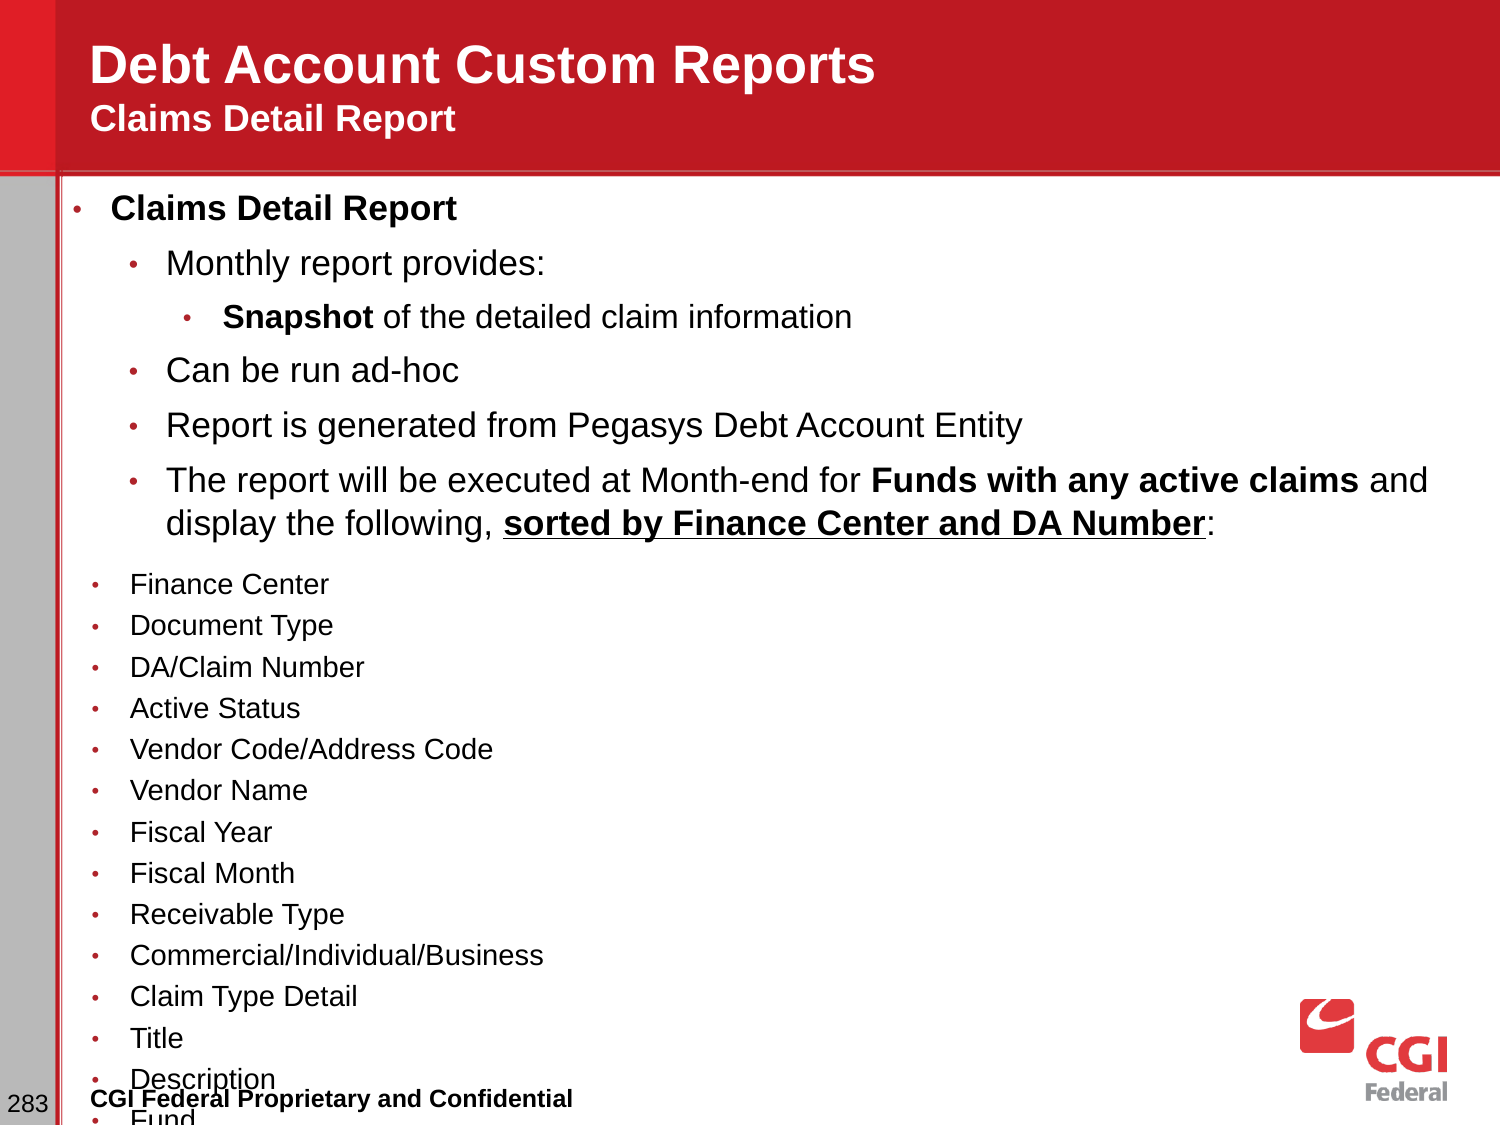

# Debt Account Custom Reports Claims Detail Report
Claims Detail Report
Monthly report provides:
Snapshot of the detailed claim information
Can be run ad-hoc
Report is generated from Pegasys Debt Account Entity
The report will be executed at Month-end for Funds with any active claims and display the following, sorted by Finance Center and DA Number:
Finance Center
Document Type
DA/Claim Number
Active Status
Vendor Code/Address Code
Vendor Name
Fiscal Year
Fiscal Month
Receivable Type
Commercial/Individual/Business
Claim Type Detail
Title
Description
Fund
Region
Building Number
Initial Claim Date
Debt Appeal Forbearance Flag/Date
Dunning Flag
At DOJ (yes/no)
Suspended Flag
Suspended Date
Initial Principal Amount
Outstanding Principal Amount
Outstanding Balance w/IP&A
IP&A Amount Charged
IP&A Amount Outstanding
Treasury Referral Date
External System ID
Collected Amount
Aging Category
Write-Off Amount
Offset Amount
Days Old
283
CGI Federal Proprietary and Confidential